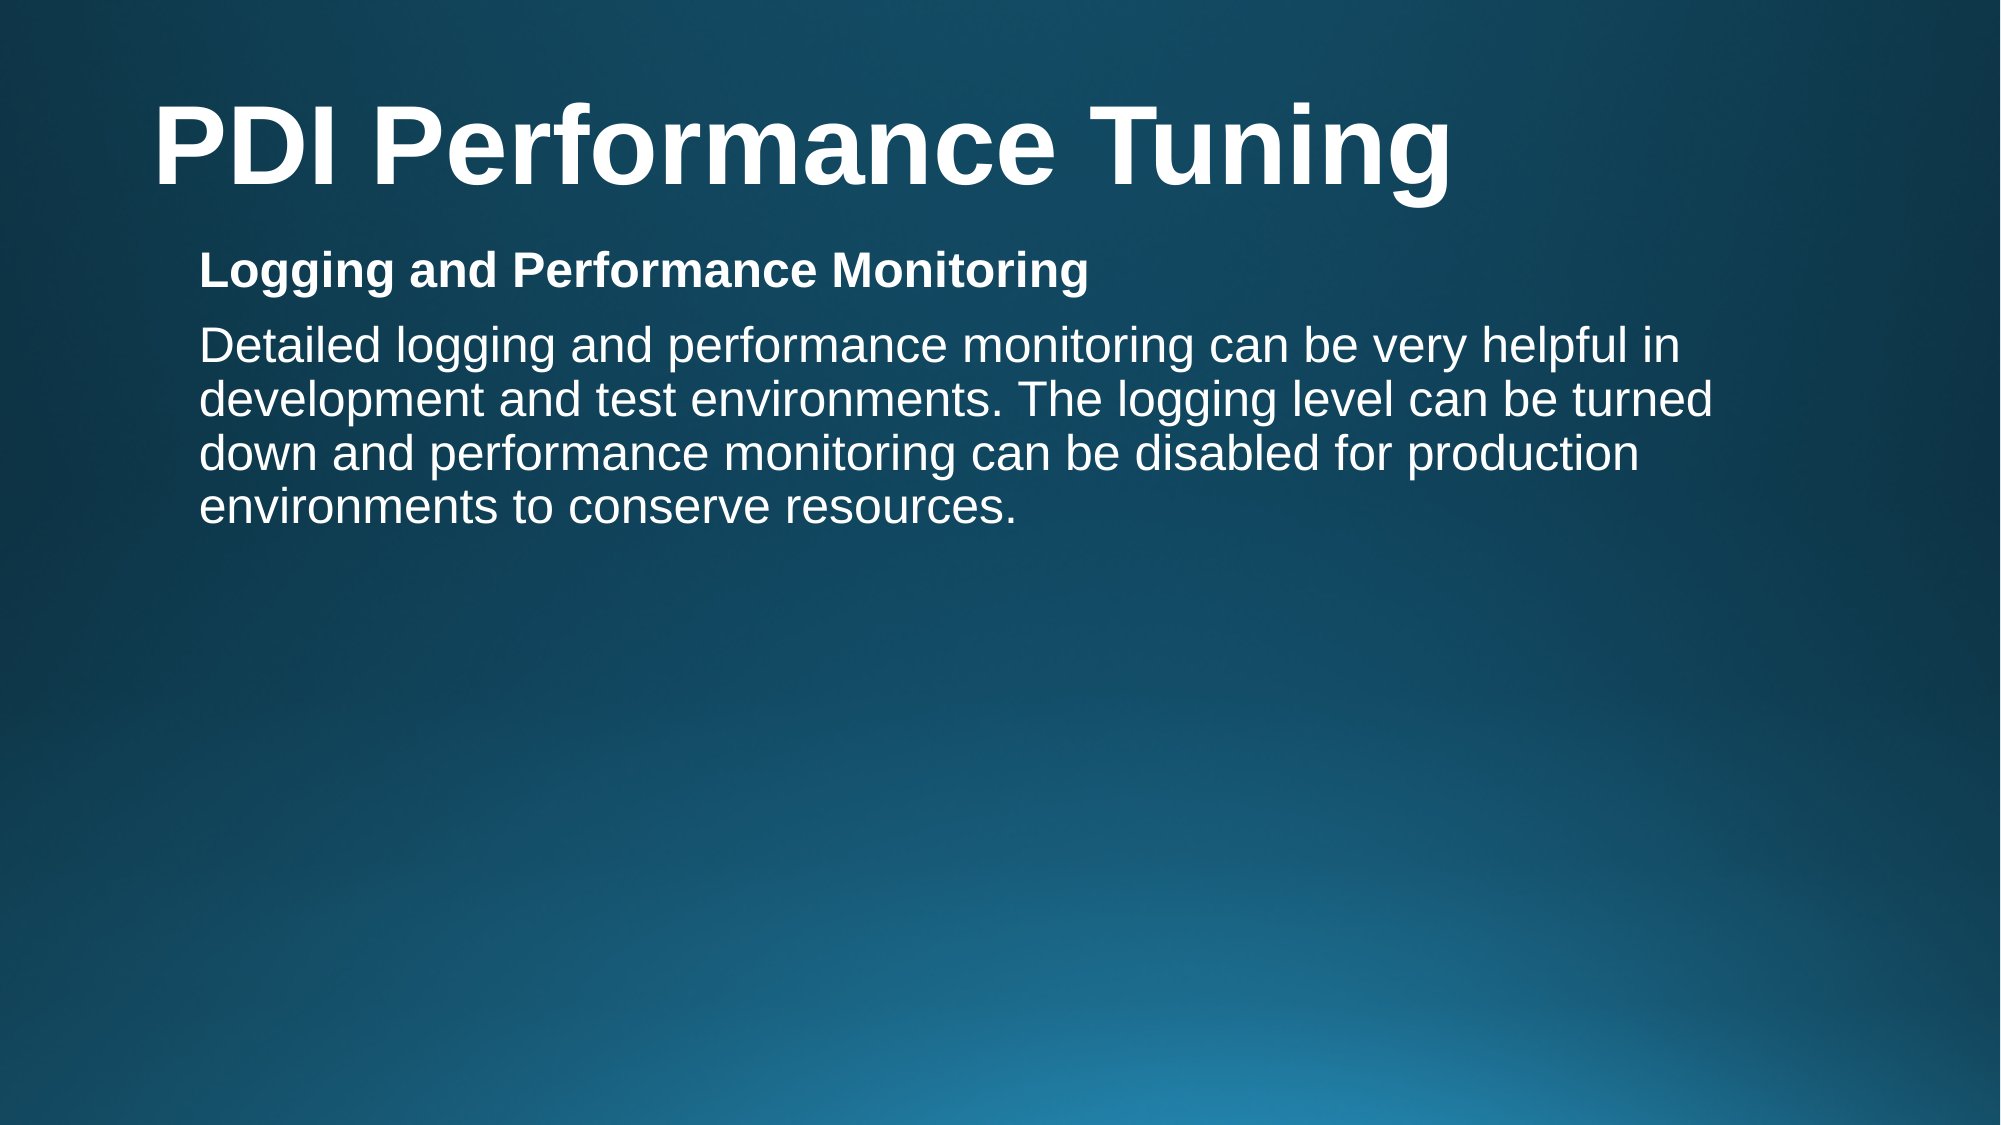

# PDI Performance Tuning
Logging and Performance Monitoring
Detailed logging and performance monitoring can be very helpful in development and test environments. The logging level can be turned down and performance monitoring can be disabled for production environments to conserve resources.